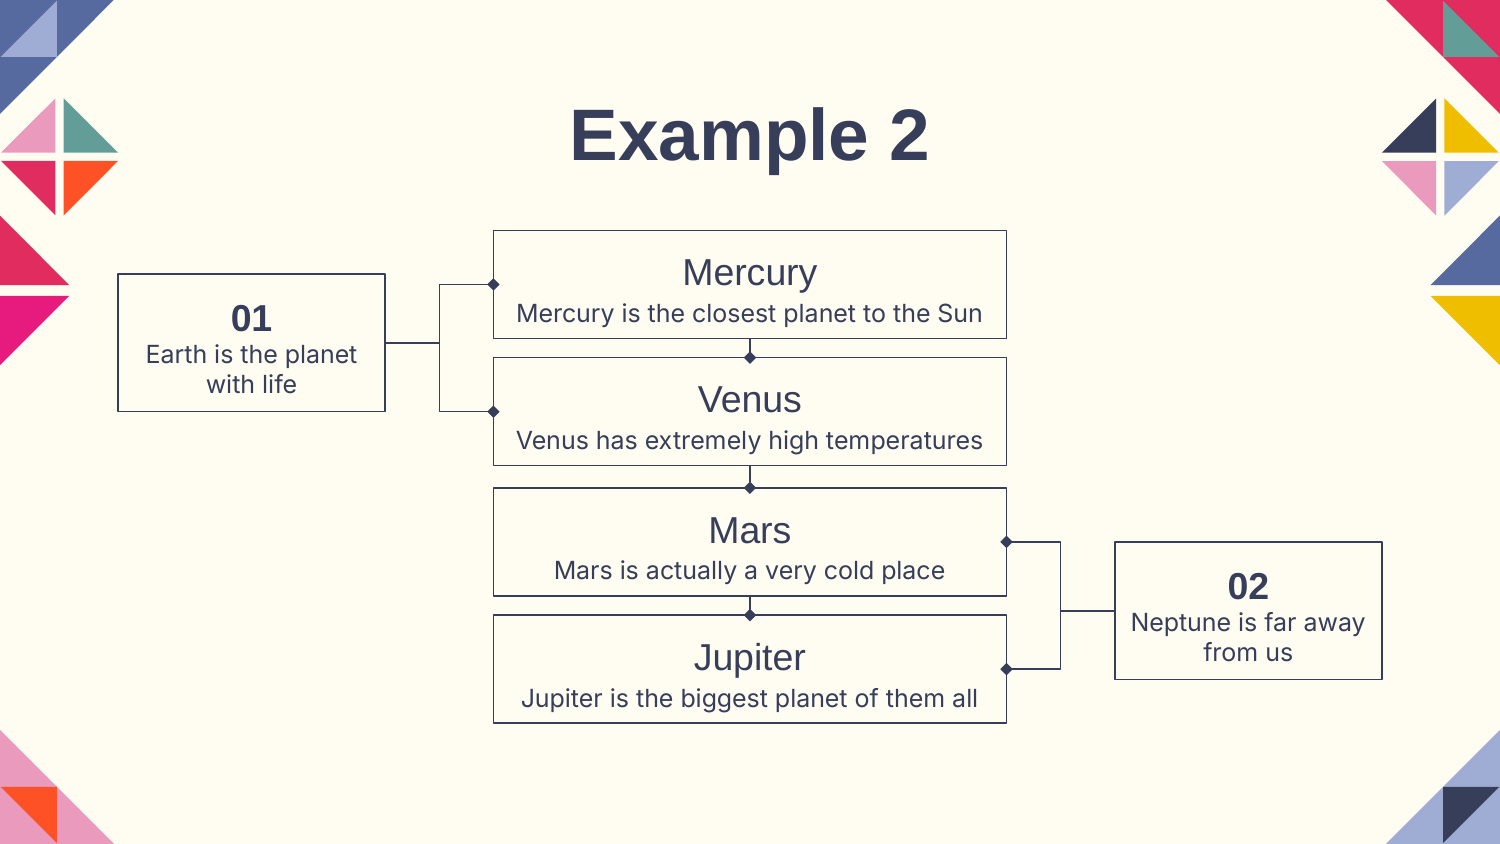

# Example 2
Mercury
Mercury is the closest planet to the Sun
01
Earth is the planet with life
Venus
Venus has extremely high temperatures
Mars
Mars is actually a very cold place
02
Neptune is far away from us
Jupiter
Jupiter is the biggest planet of them all